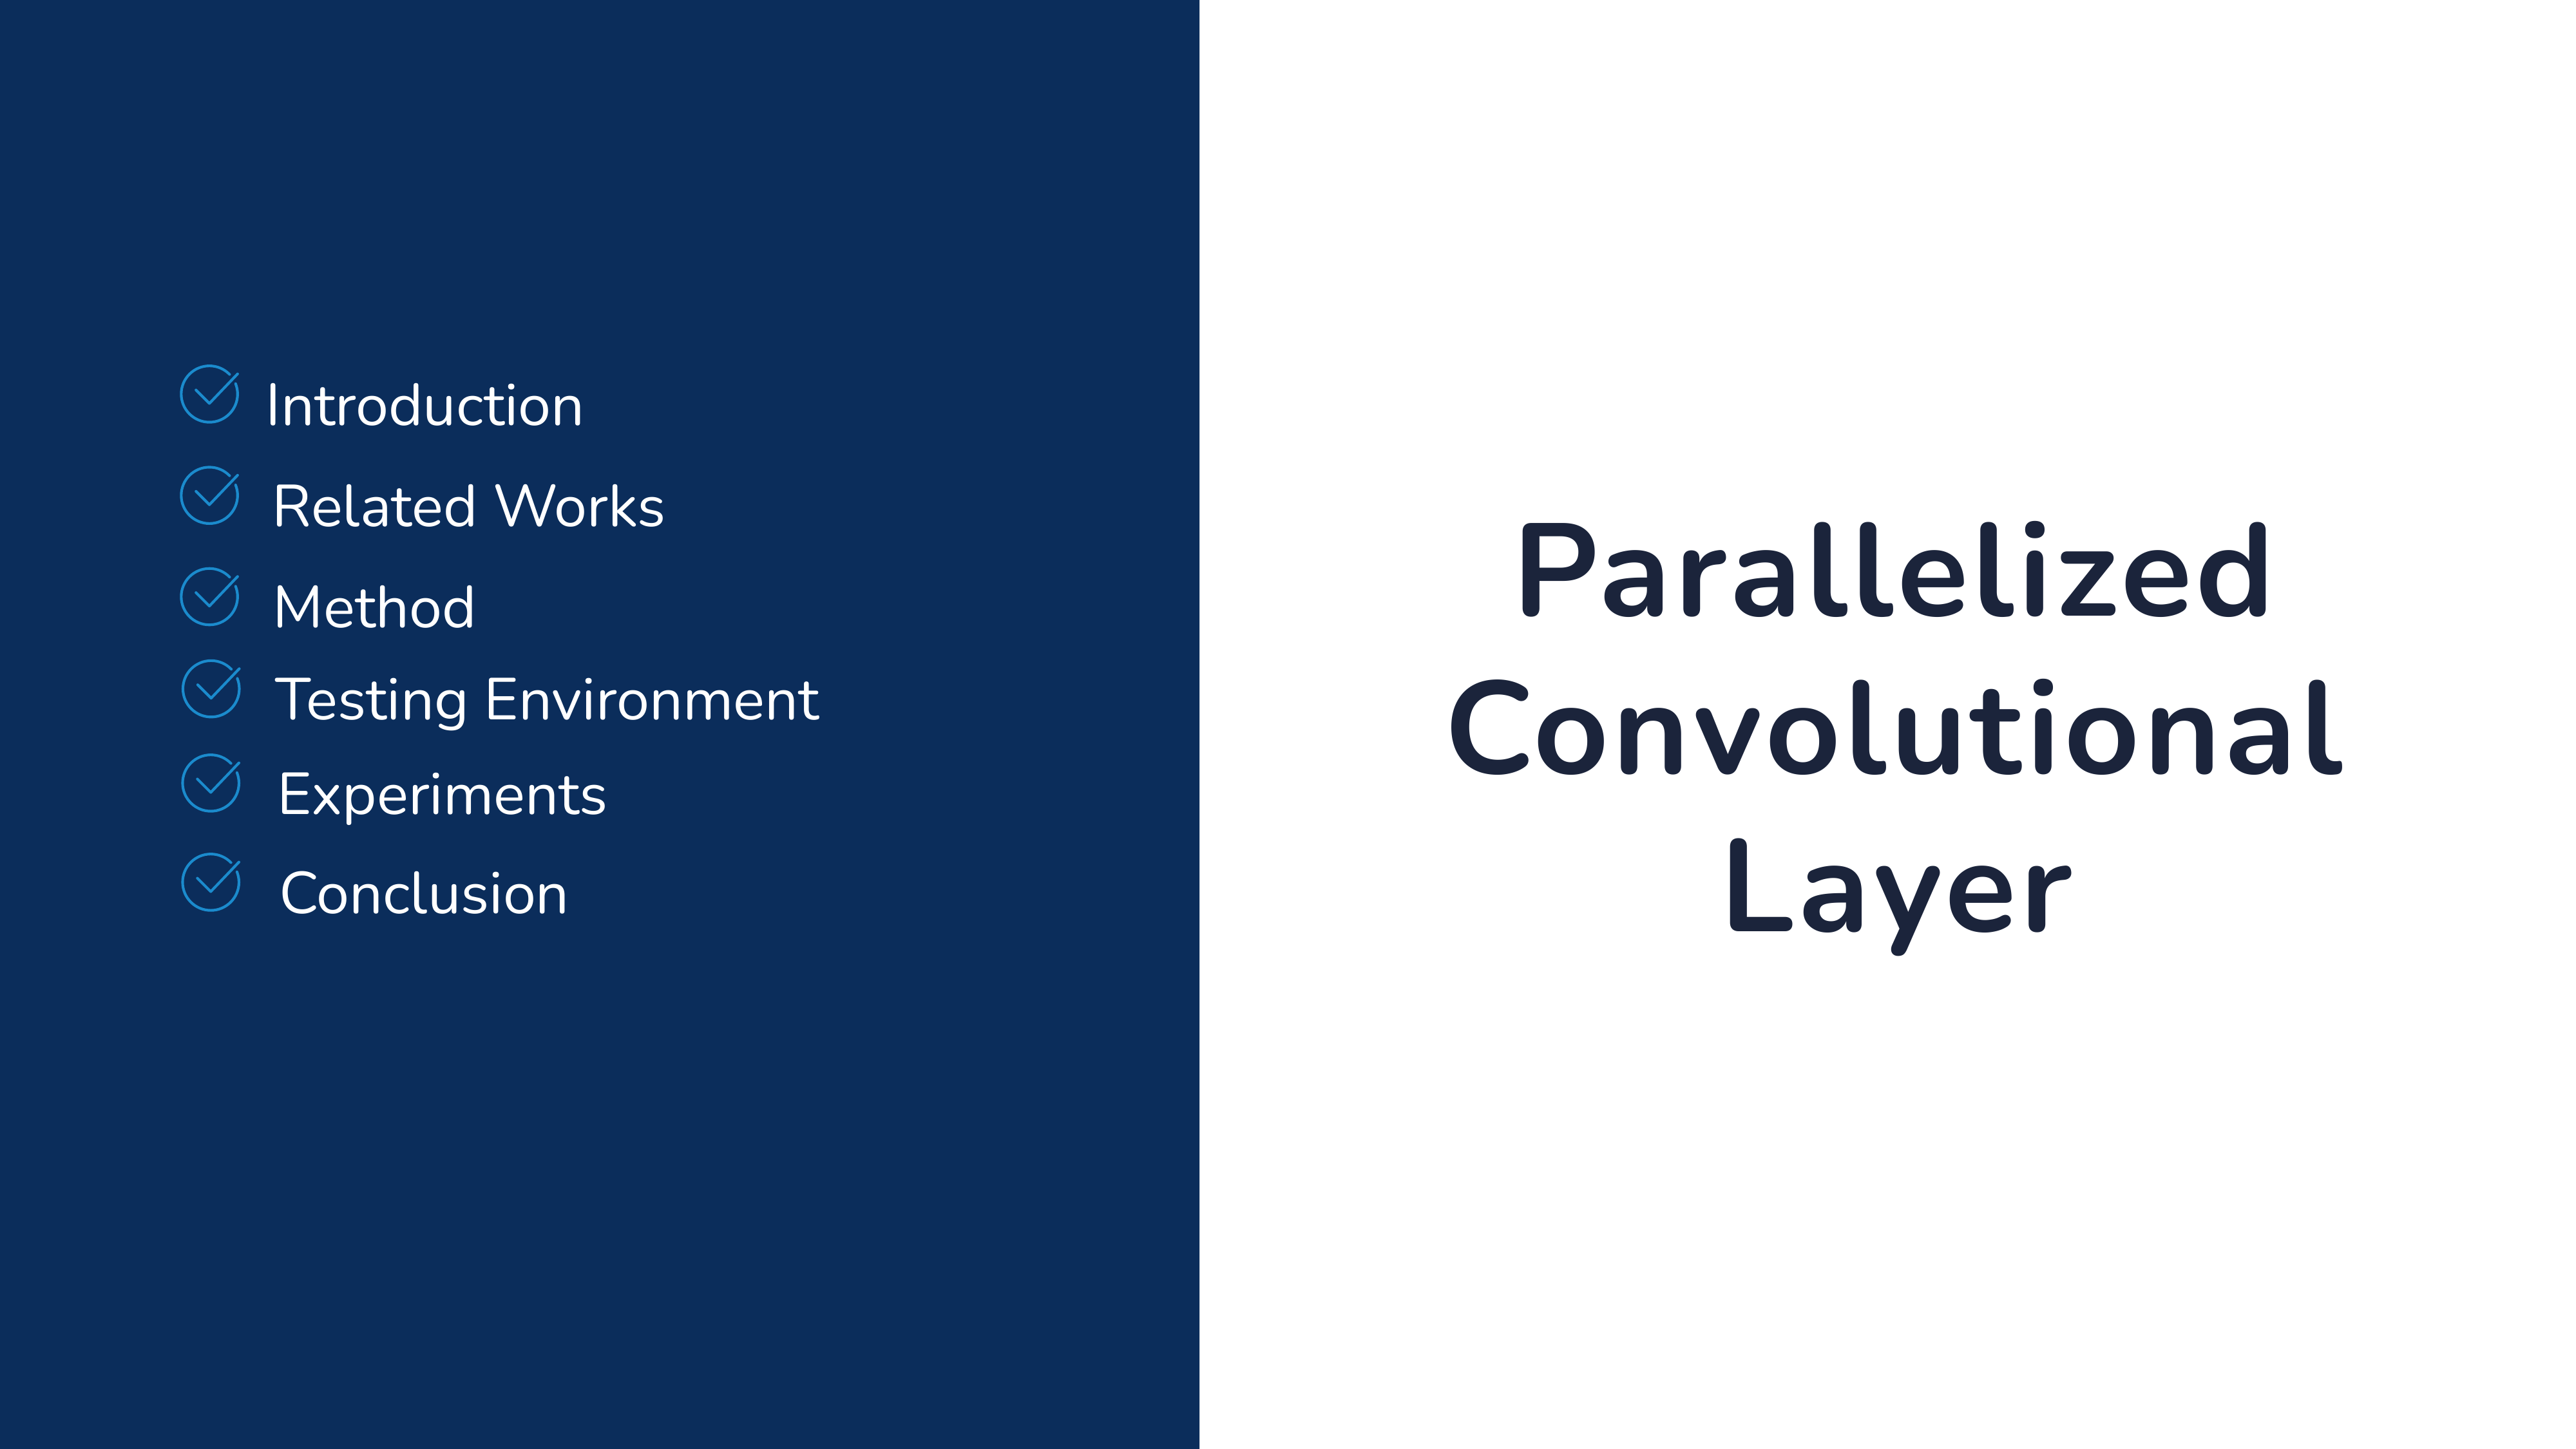

Introduction

Related Works

Parallelized Convolutional Layer
Method

Testing Environment

Experiments

Conclusion